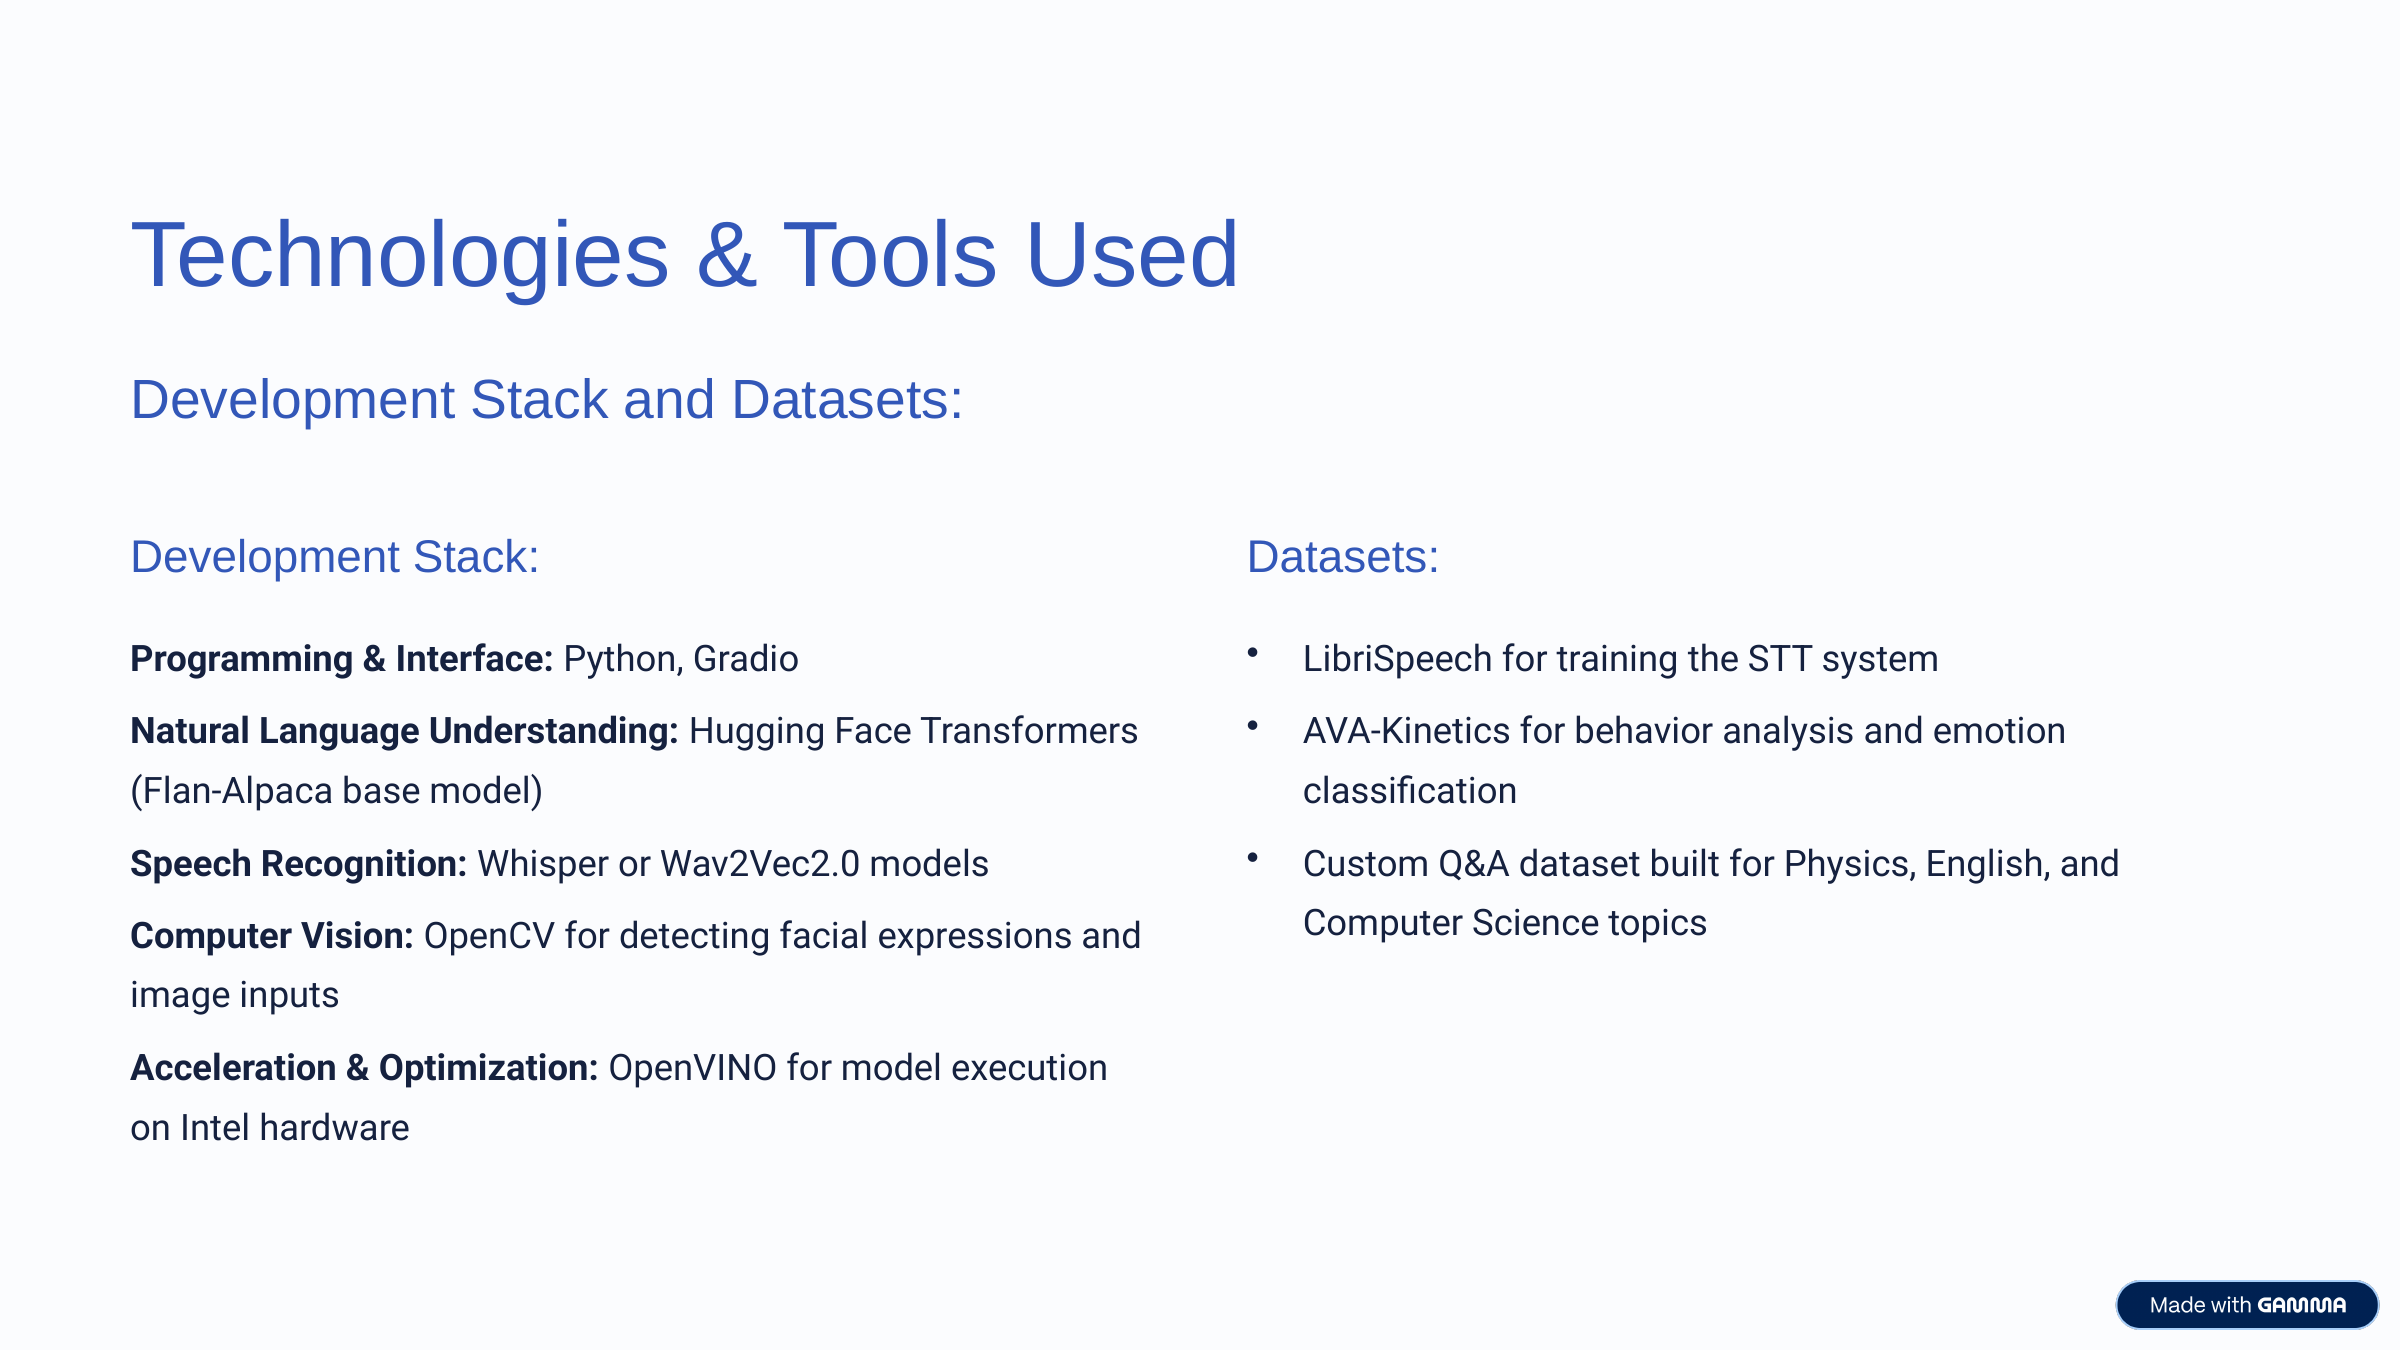

Technologies & Tools Used
Development Stack and Datasets:
Development Stack:
Datasets:
Programming & Interface: Python, Gradio
LibriSpeech for training the STT system
Natural Language Understanding: Hugging Face Transformers (Flan-Alpaca base model)
AVA-Kinetics for behavior analysis and emotion classification
Speech Recognition: Whisper or Wav2Vec2.0 models
Custom Q&A dataset built for Physics, English, and Computer Science topics
Computer Vision: OpenCV for detecting facial expressions and image inputs
Acceleration & Optimization: OpenVINO for model execution on Intel hardware